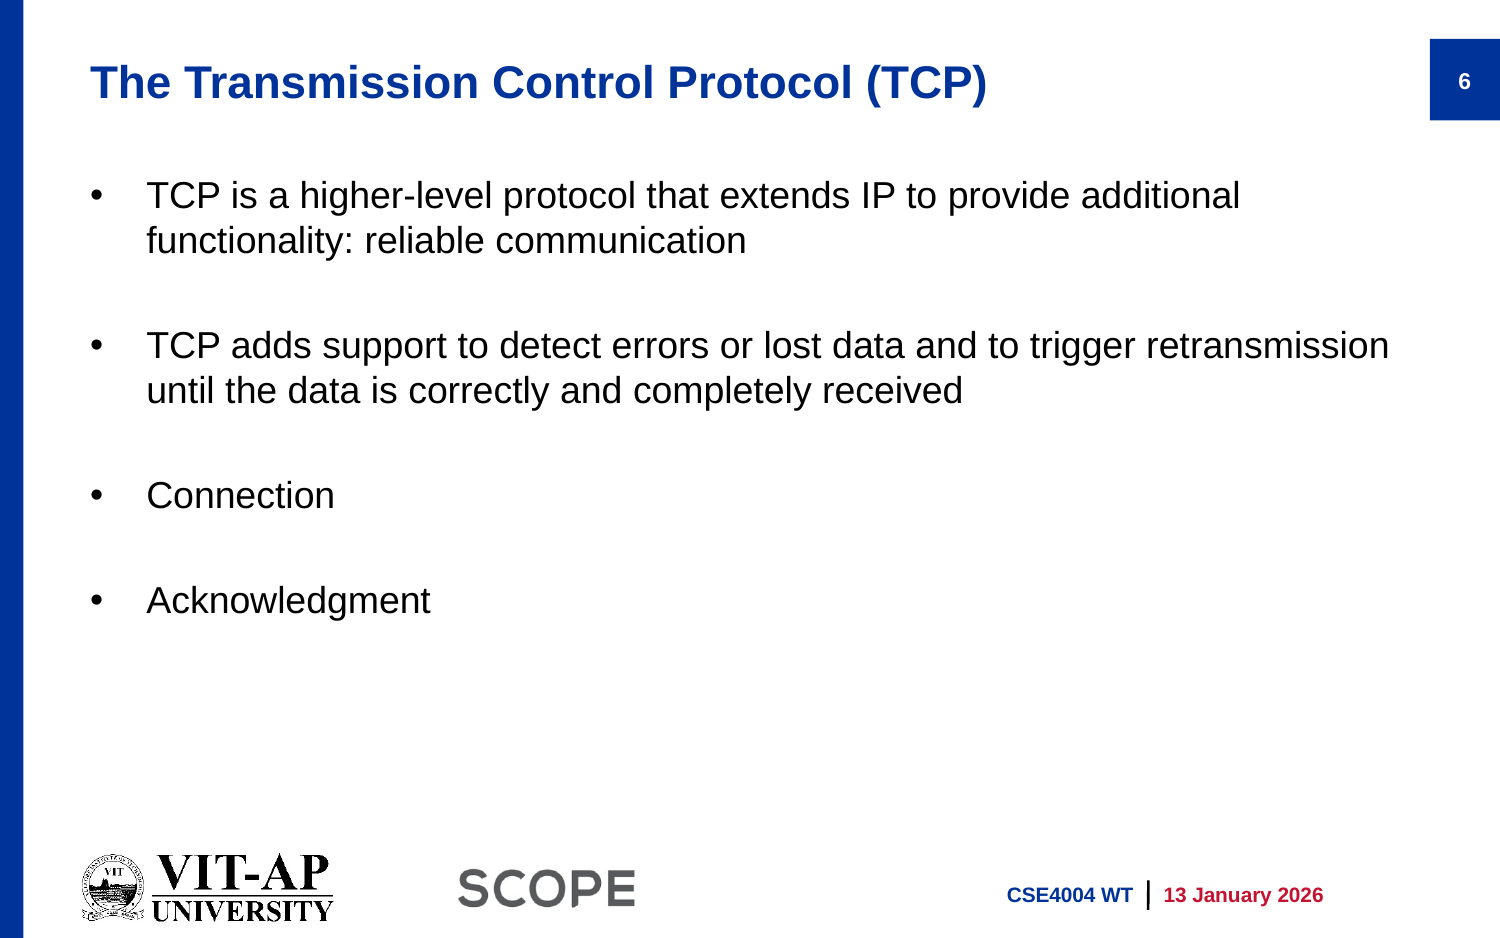

# The Transmission Control Protocol (TCP)
6
TCP is a higher-level protocol that extends IP to provide additional functionality: reliable communication

TCP adds support to detect errors or lost data and to trigger retransmission until the data is correctly and completely received

Connection

Acknowledgment

CSE4004 WT
13 January 2026